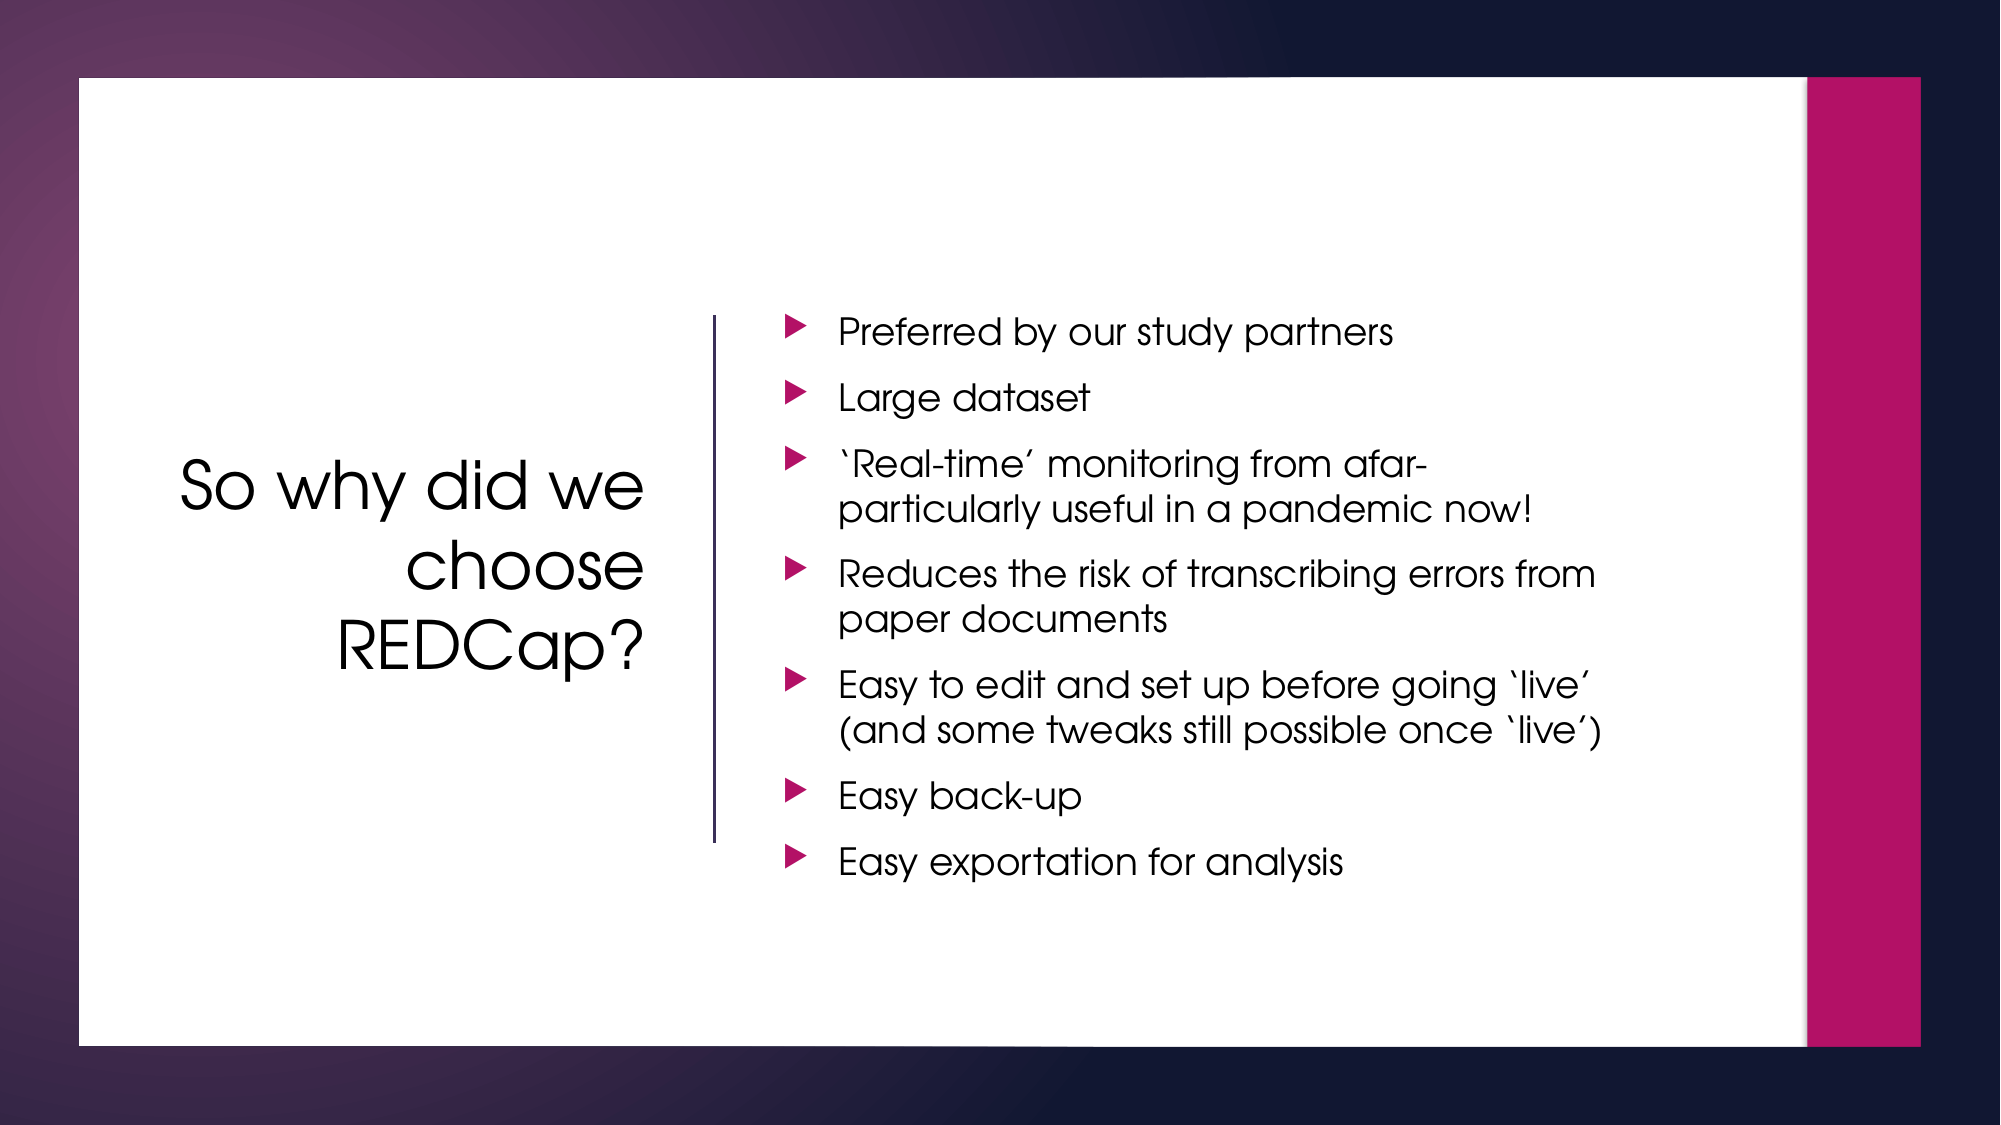

Preferred by our study partners
Large dataset
‘Real-time’ monitoring from afar- particularly useful in a pandemic now!
Reduces the risk of transcribing errors from paper documents
Easy to edit and set up before going ‘live’ (and some tweaks still possible once ‘live’)
Easy back-up
Easy exportation for analysis
# So why did we choose REDCap?